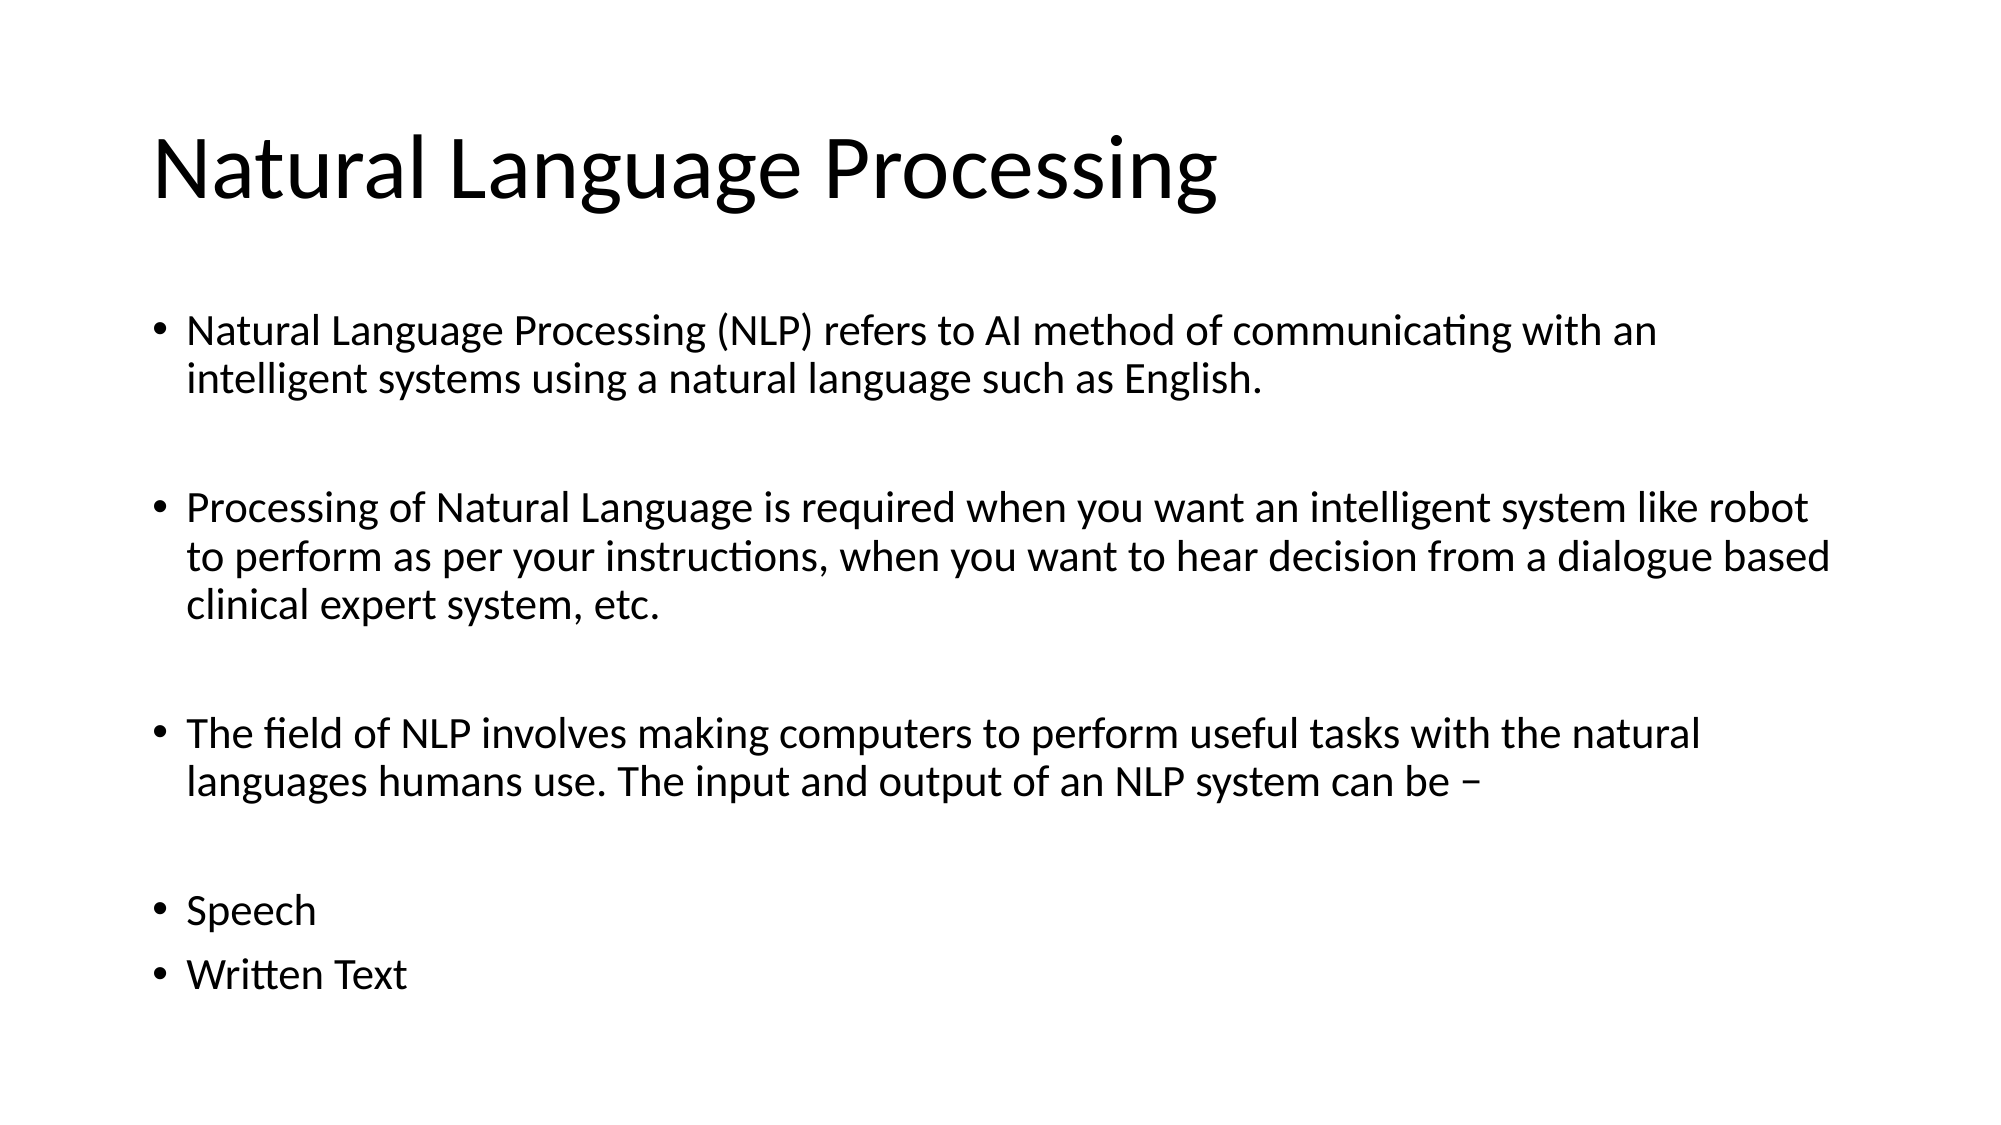

# Natural Language Processing
Natural Language Processing (NLP) refers to AI method of communicating with an intelligent systems using a natural language such as English.

Processing of Natural Language is required when you want an intelligent system like robot to perform as per your instructions, when you want to hear decision from a dialogue based clinical expert system, etc.

The field of NLP involves making computers to perform useful tasks with the natural languages humans use. The input and output of an NLP system can be −

Speech
Written Text